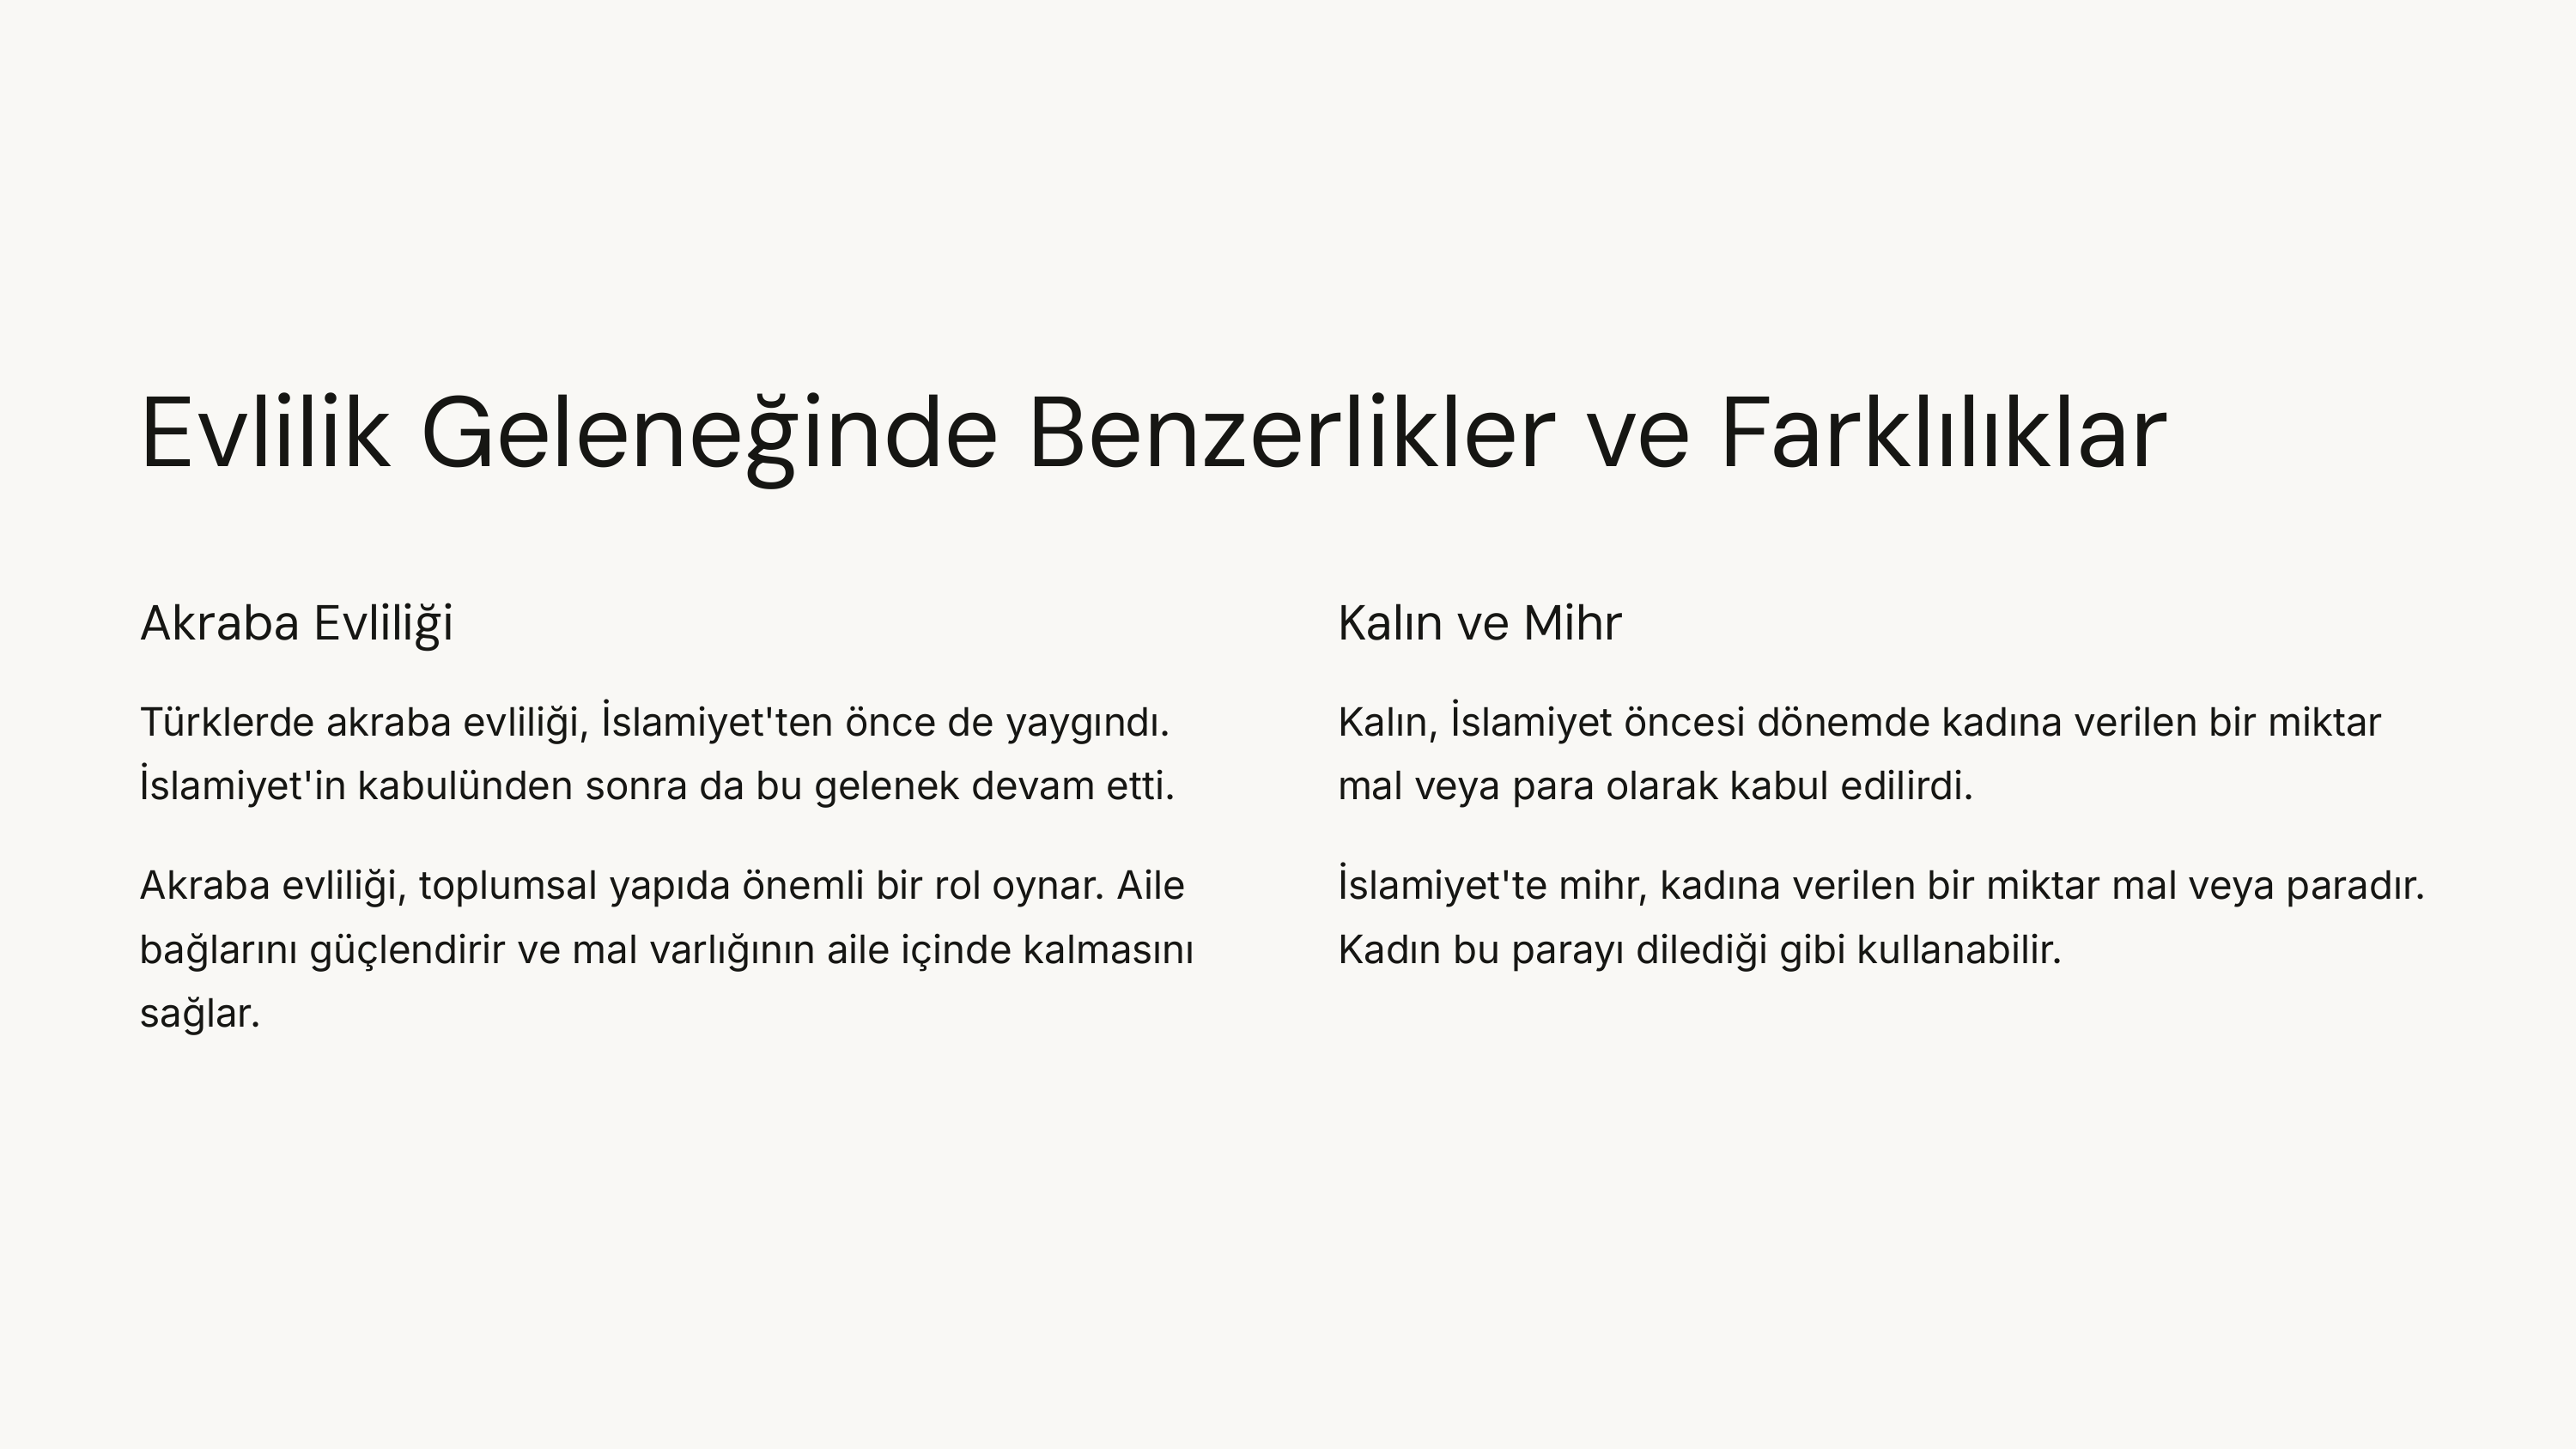

Evlilik Geleneğinde Benzerlikler ve Farklılıklar
Akraba Evliliği
Kalın ve Mihr
Türklerde akraba evliliği, İslamiyet'ten önce de yaygındı. İslamiyet'in kabulünden sonra da bu gelenek devam etti.
Kalın, İslamiyet öncesi dönemde kadına verilen bir miktar mal veya para olarak kabul edilirdi.
Akraba evliliği, toplumsal yapıda önemli bir rol oynar. Aile bağlarını güçlendirir ve mal varlığının aile içinde kalmasını sağlar.
İslamiyet'te mihr, kadına verilen bir miktar mal veya paradır. Kadın bu parayı dilediği gibi kullanabilir.